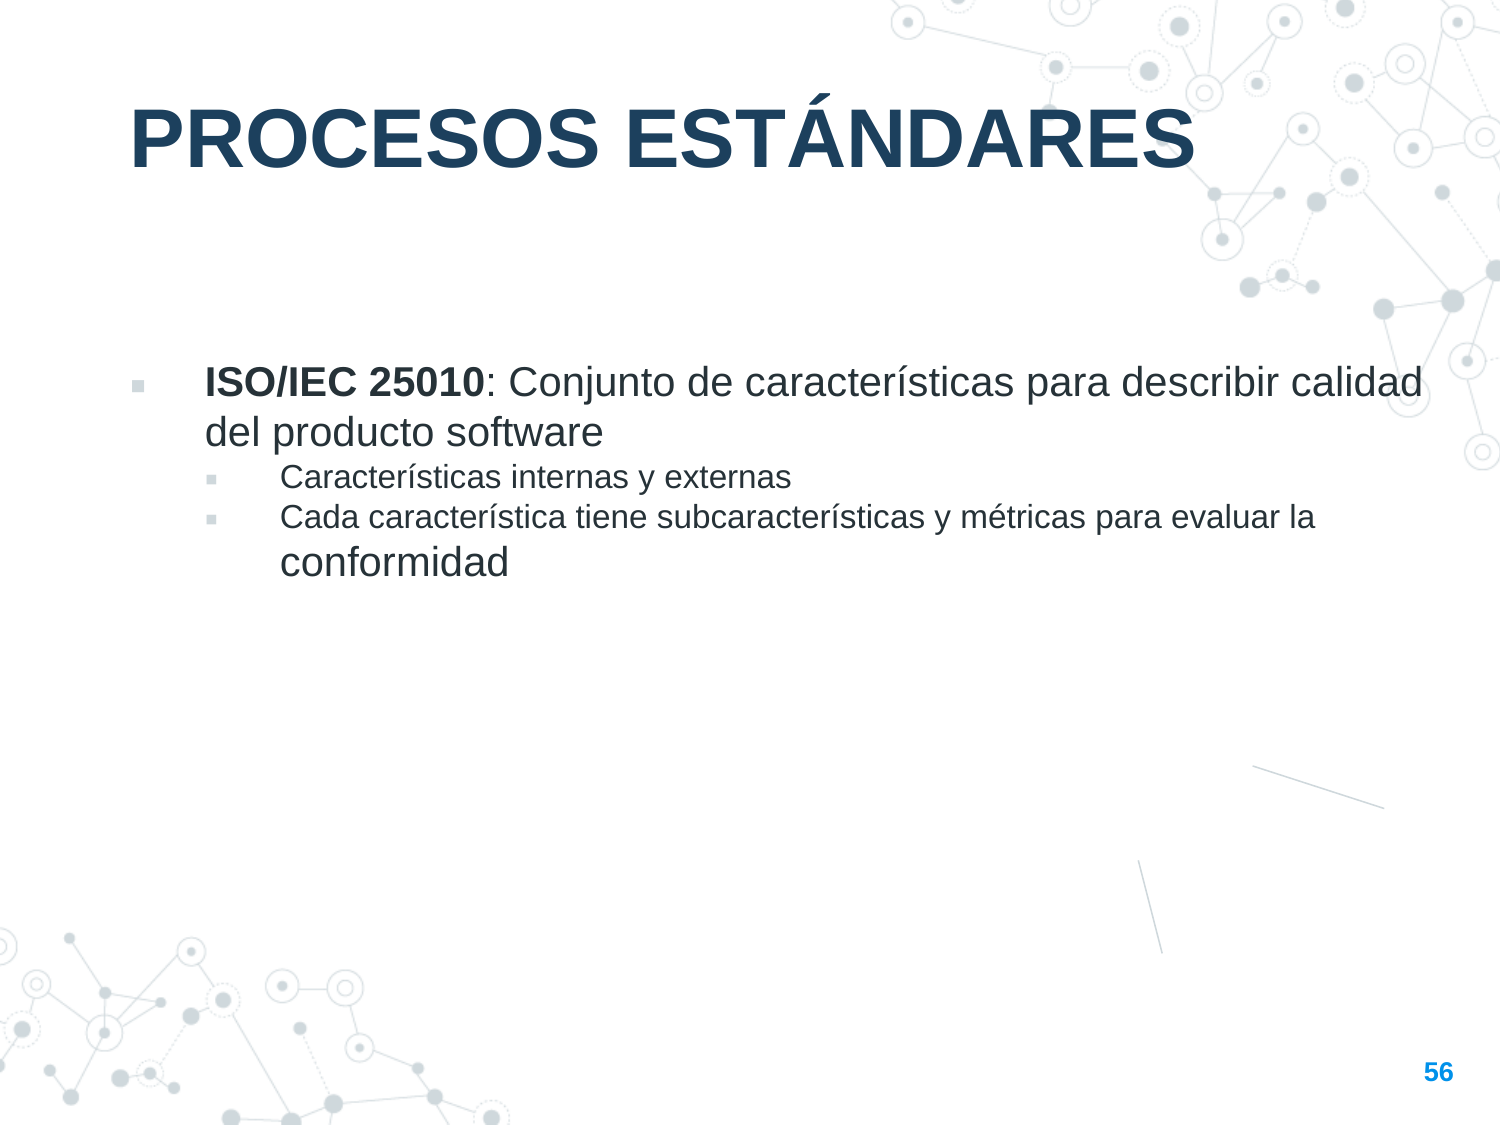

PROCESOS ESTÁNDARES

ISO/IEC 25010: Conjunto de características para describir calidad del producto software
Características internas y externas
Cada característica tiene subcaracterísticas y métricas para evaluar la conformidad
56